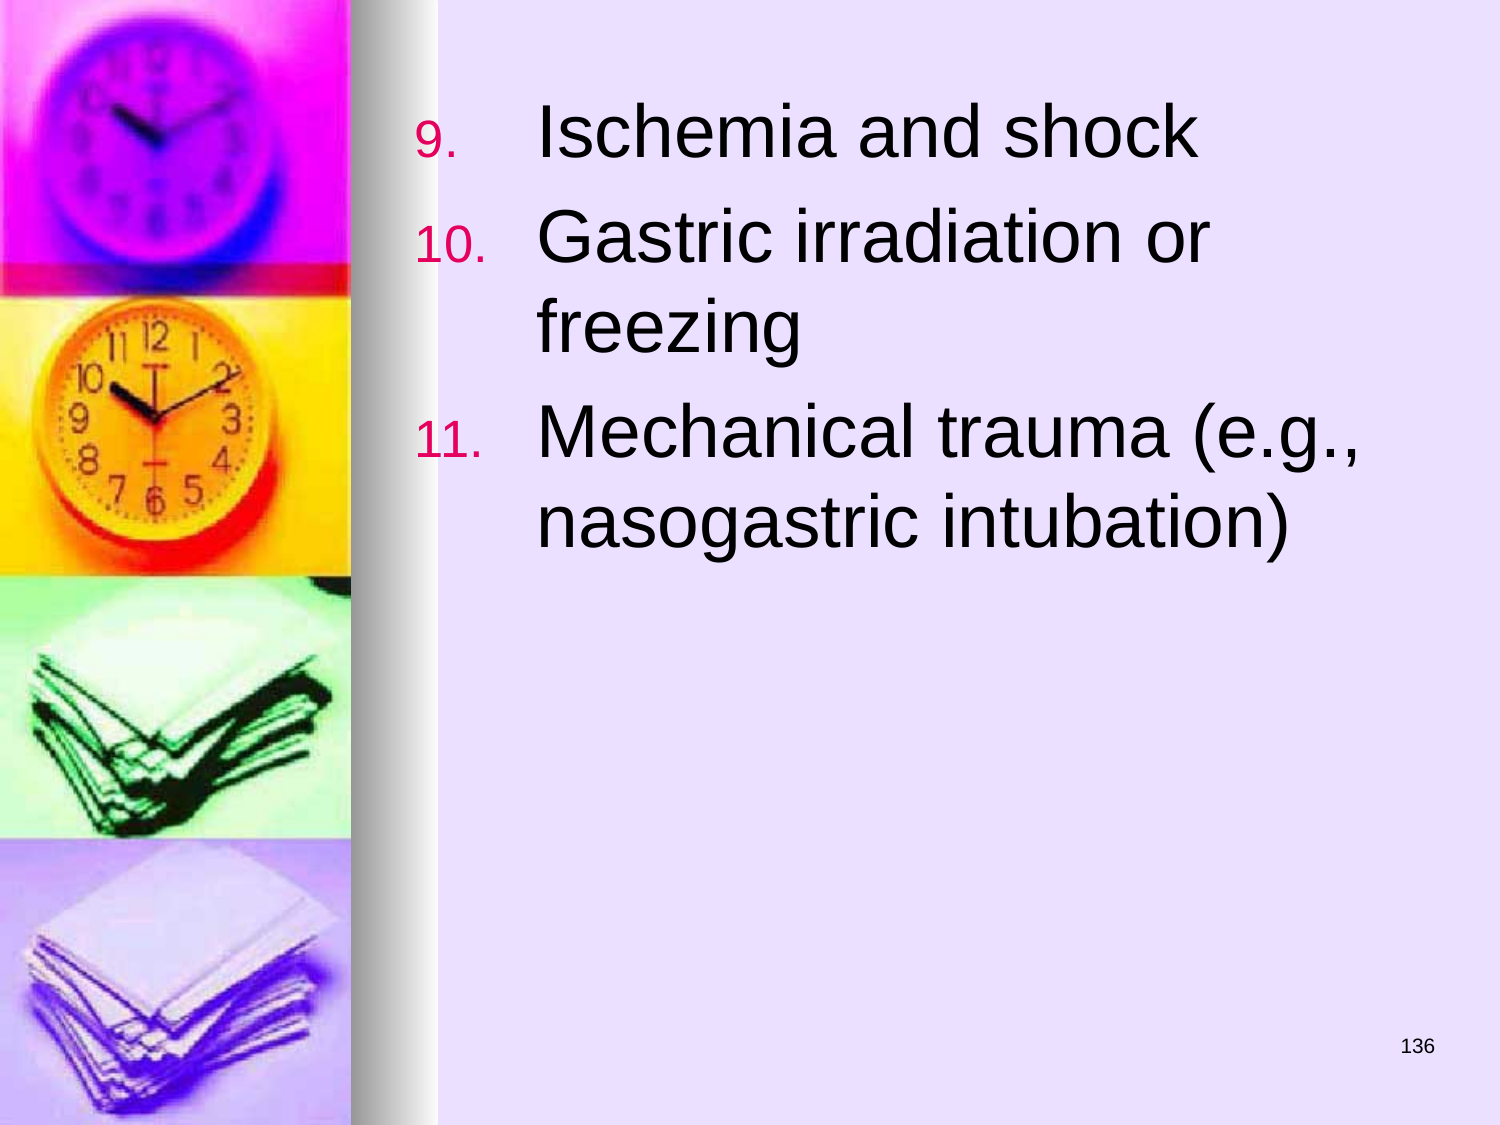

Ischemia and shock
Gastric irradiation or freezing
Mechanical trauma (e.g., nasogastric intubation)

136